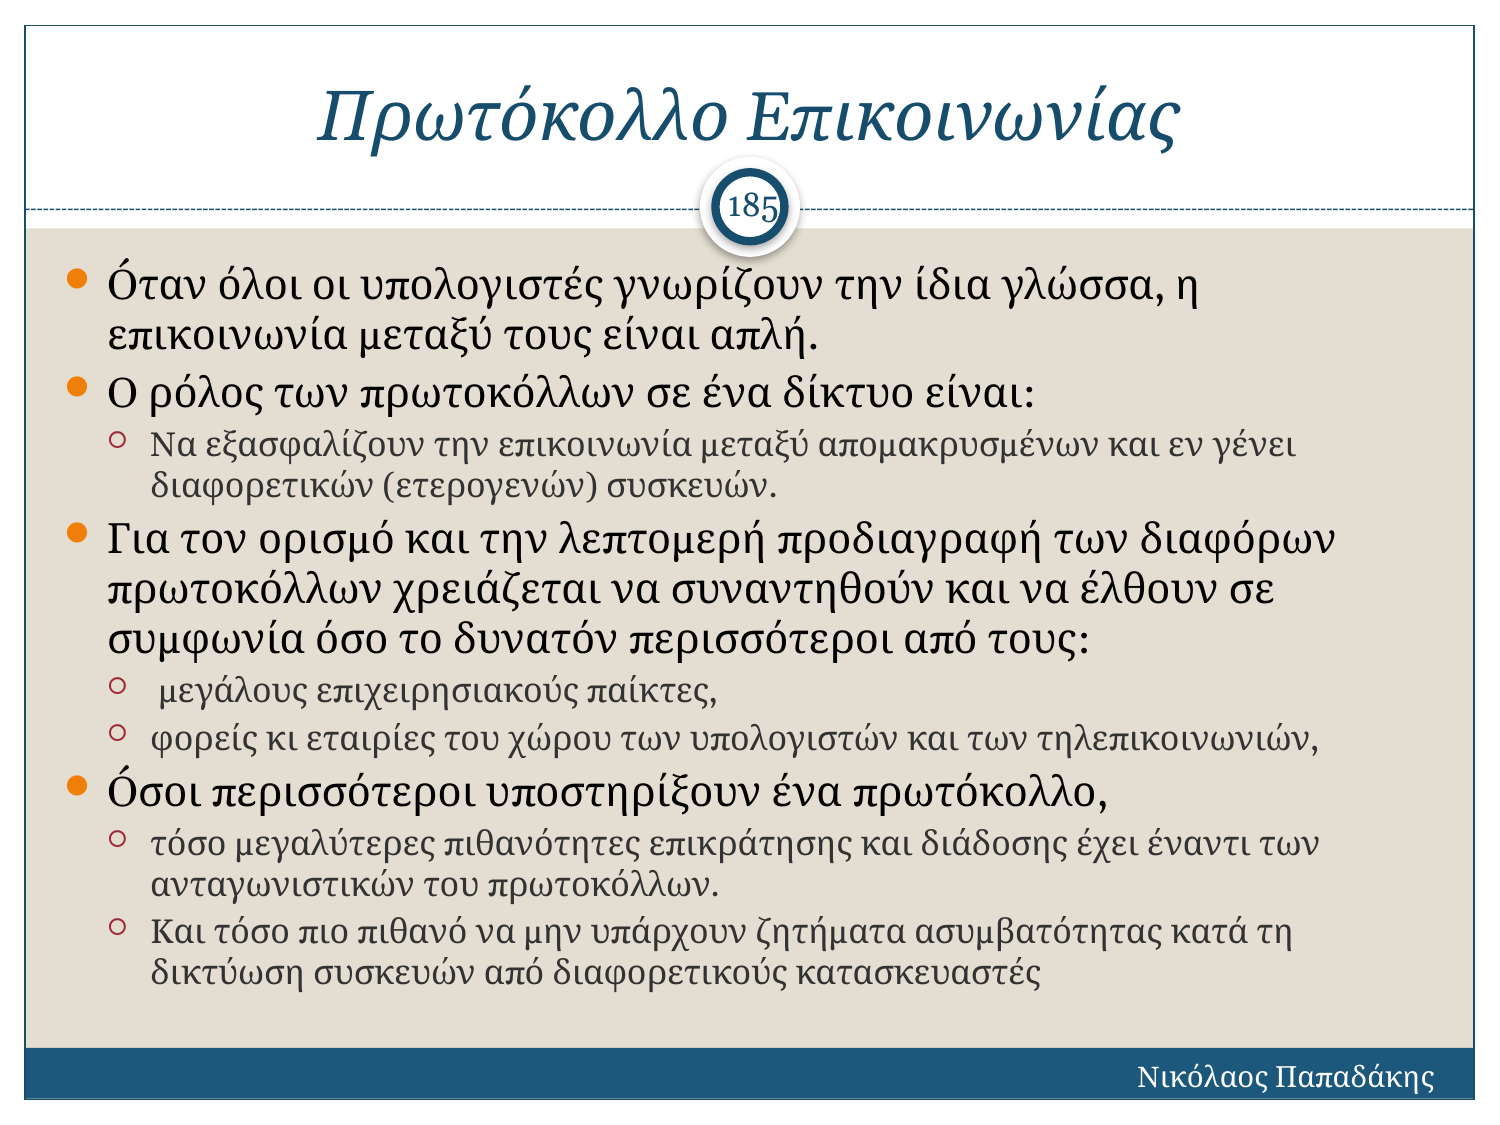

# Πρωτόκολλο Επικοινωνίας
185
Όταν όλοι οι υπολογιστές γνωρίζουν την ίδια γλώσσα, η επικοινωνία μεταξύ τους είναι απλή.
Ο ρόλος των πρωτοκόλλων σε ένα δίκτυο είναι:
Να εξασφαλίζουν την επικοινωνία μεταξύ απομακρυσμένων και εν γένει διαφορετικών (ετερογενών) συσκευών.
Για τον ορισμό και την λεπτομερή προδιαγραφή των διαφόρων πρωτοκόλλων χρειάζεται να συναντηθούν και να έλθουν σε συμφωνία όσο το δυνατόν περισσότεροι από τους:
 μεγάλους επιχειρησιακούς παίκτες,
φορείς κι εταιρίες του χώρου των υπολογιστών και των τηλεπικοινωνιών,
Όσοι περισσότεροι υποστηρίξουν ένα πρωτόκολλο,
τόσο μεγαλύτερες πιθανότητες επικράτησης και διάδοσης έχει έναντι των ανταγωνιστικών του πρωτοκόλλων.
Και τόσο πιο πιθανό να μην υπάρχουν ζητήματα ασυμβατότητας κατά τη δικτύωση συσκευών από διαφορετικούς κατασκευαστές
Νικόλαος Παπαδάκης